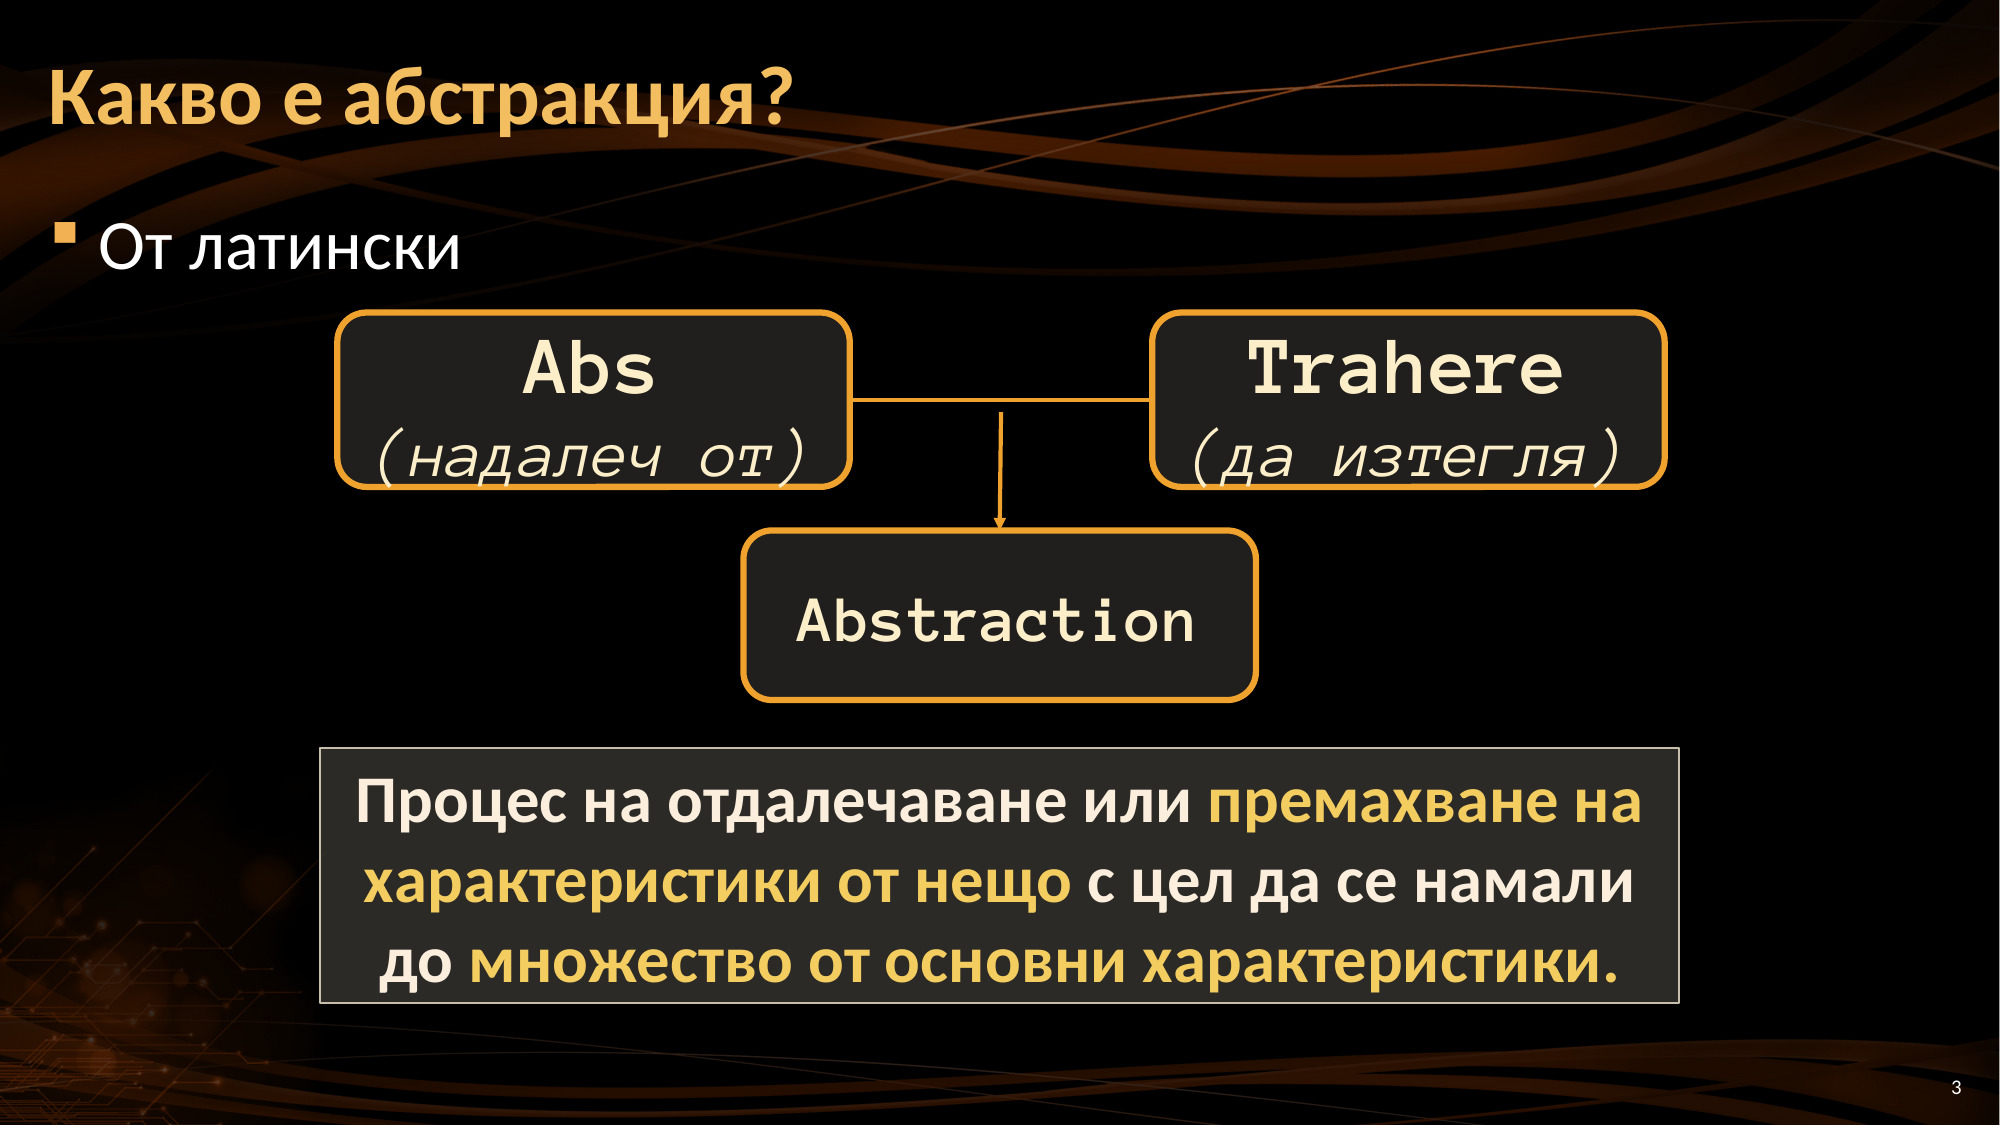

# Какво е абстракция?
От латински
Abs
(надалеч от)
Trahere
(да изтегля)
Abstraction
Процес на отдалечаване или премахване на характеристики от нещо с цел да се намали до множество от основни характеристики.
3